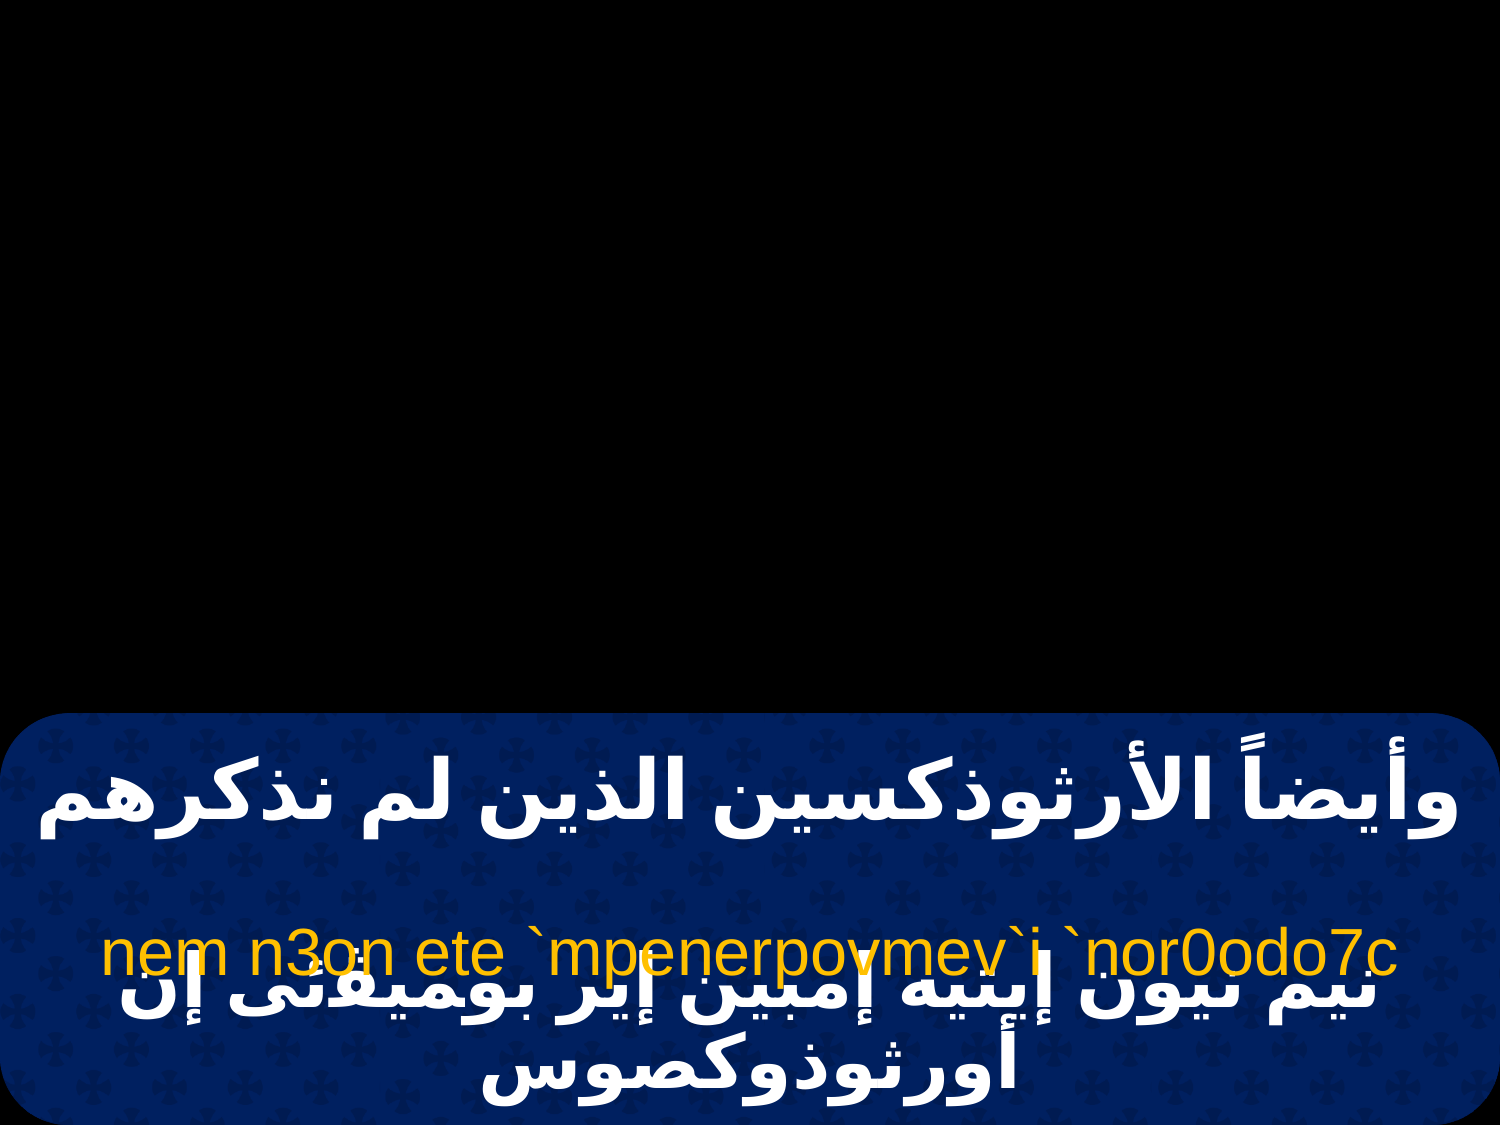

# وأيضاً الأرثوذكسين الذين لم نذكرهم
nem n3on ete `mpenerpovmev`i `nor0odo7c
نيم نيون إيتيه إمبين إير بوﻤﻴﭭئى إن أورثوذوكصوس